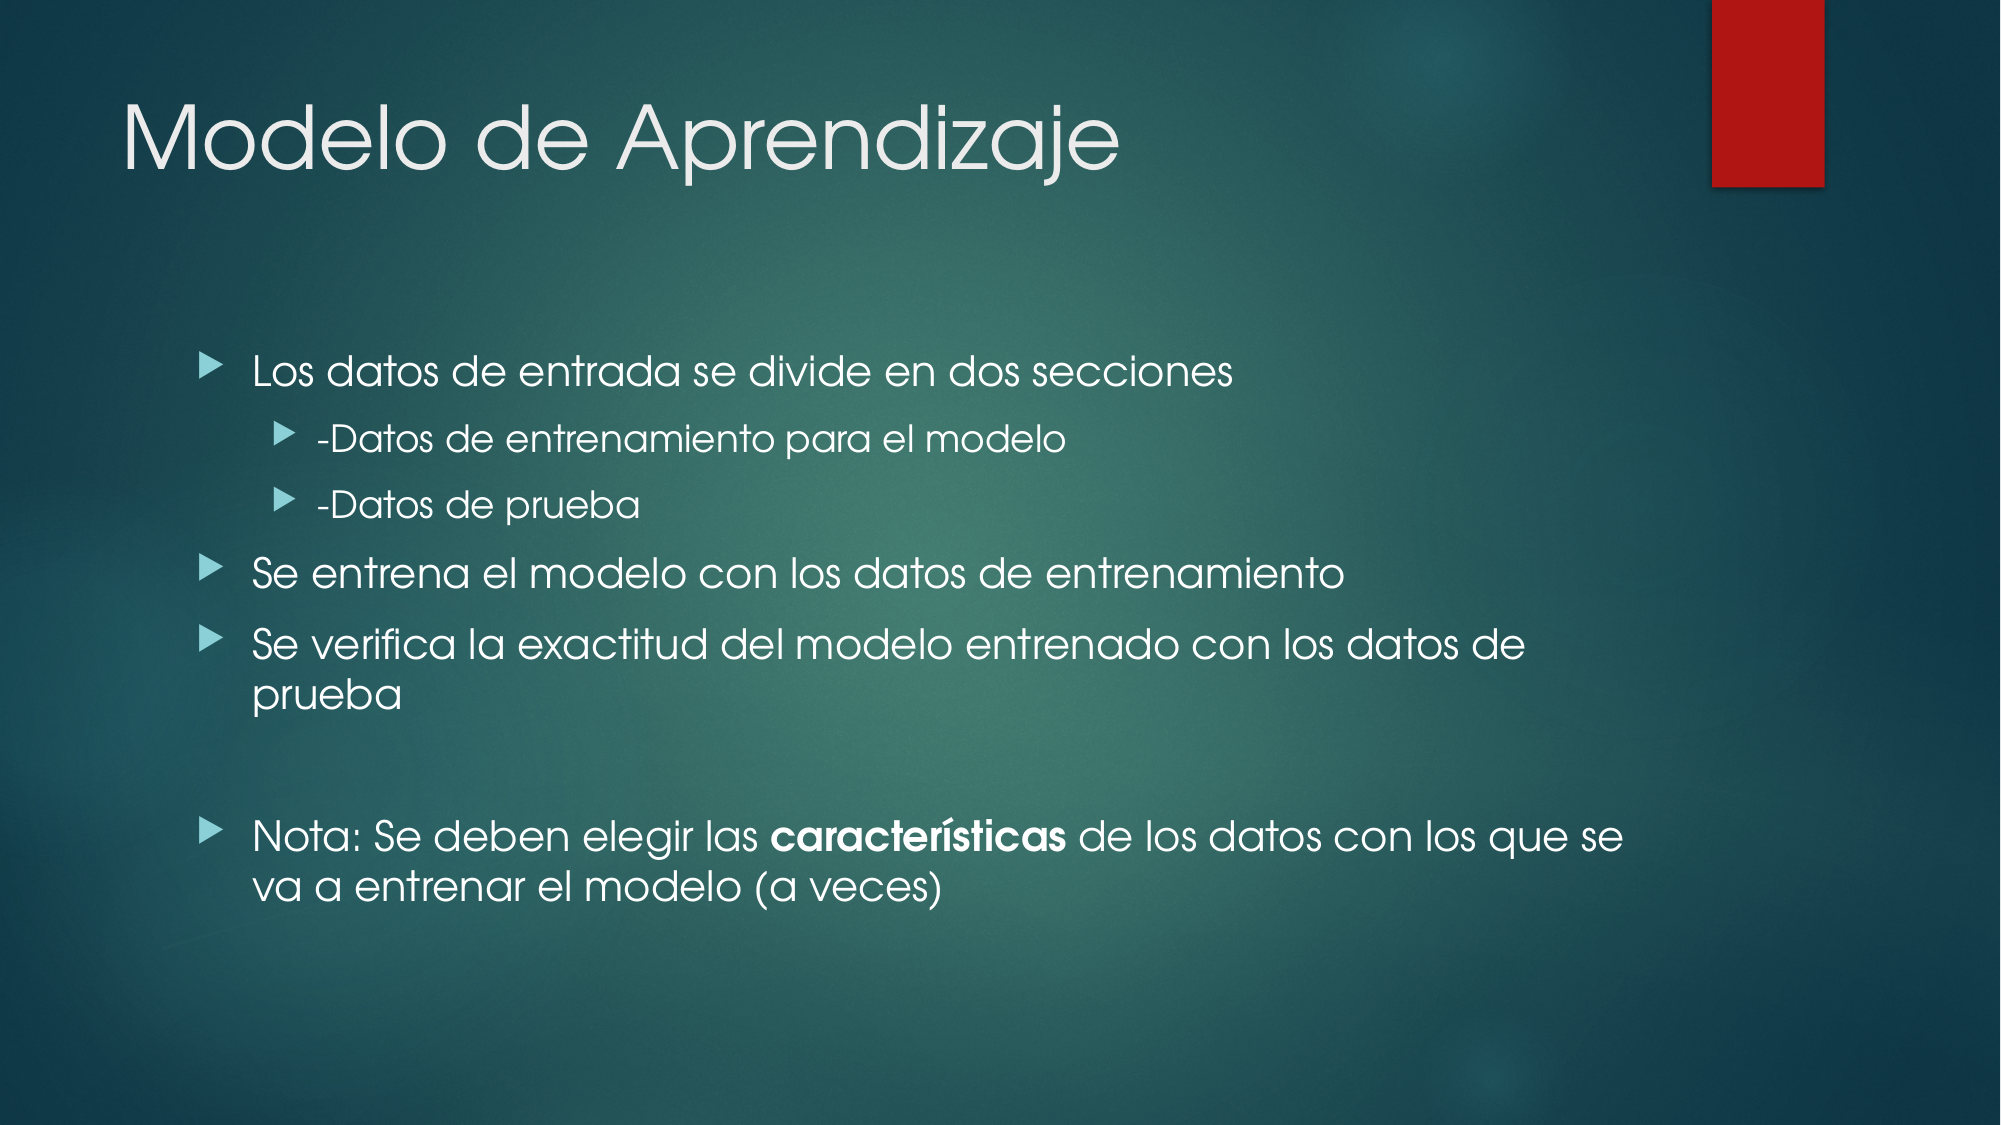

# Modelo de Aprendizaje
Los datos de entrada se divide en dos secciones
-Datos de entrenamiento para el modelo
-Datos de prueba
Se entrena el modelo con los datos de entrenamiento
Se verifica la exactitud del modelo entrenado con los datos de prueba

Nota: Se deben elegir las características de los datos con los que se va a entrenar el modelo (a veces)